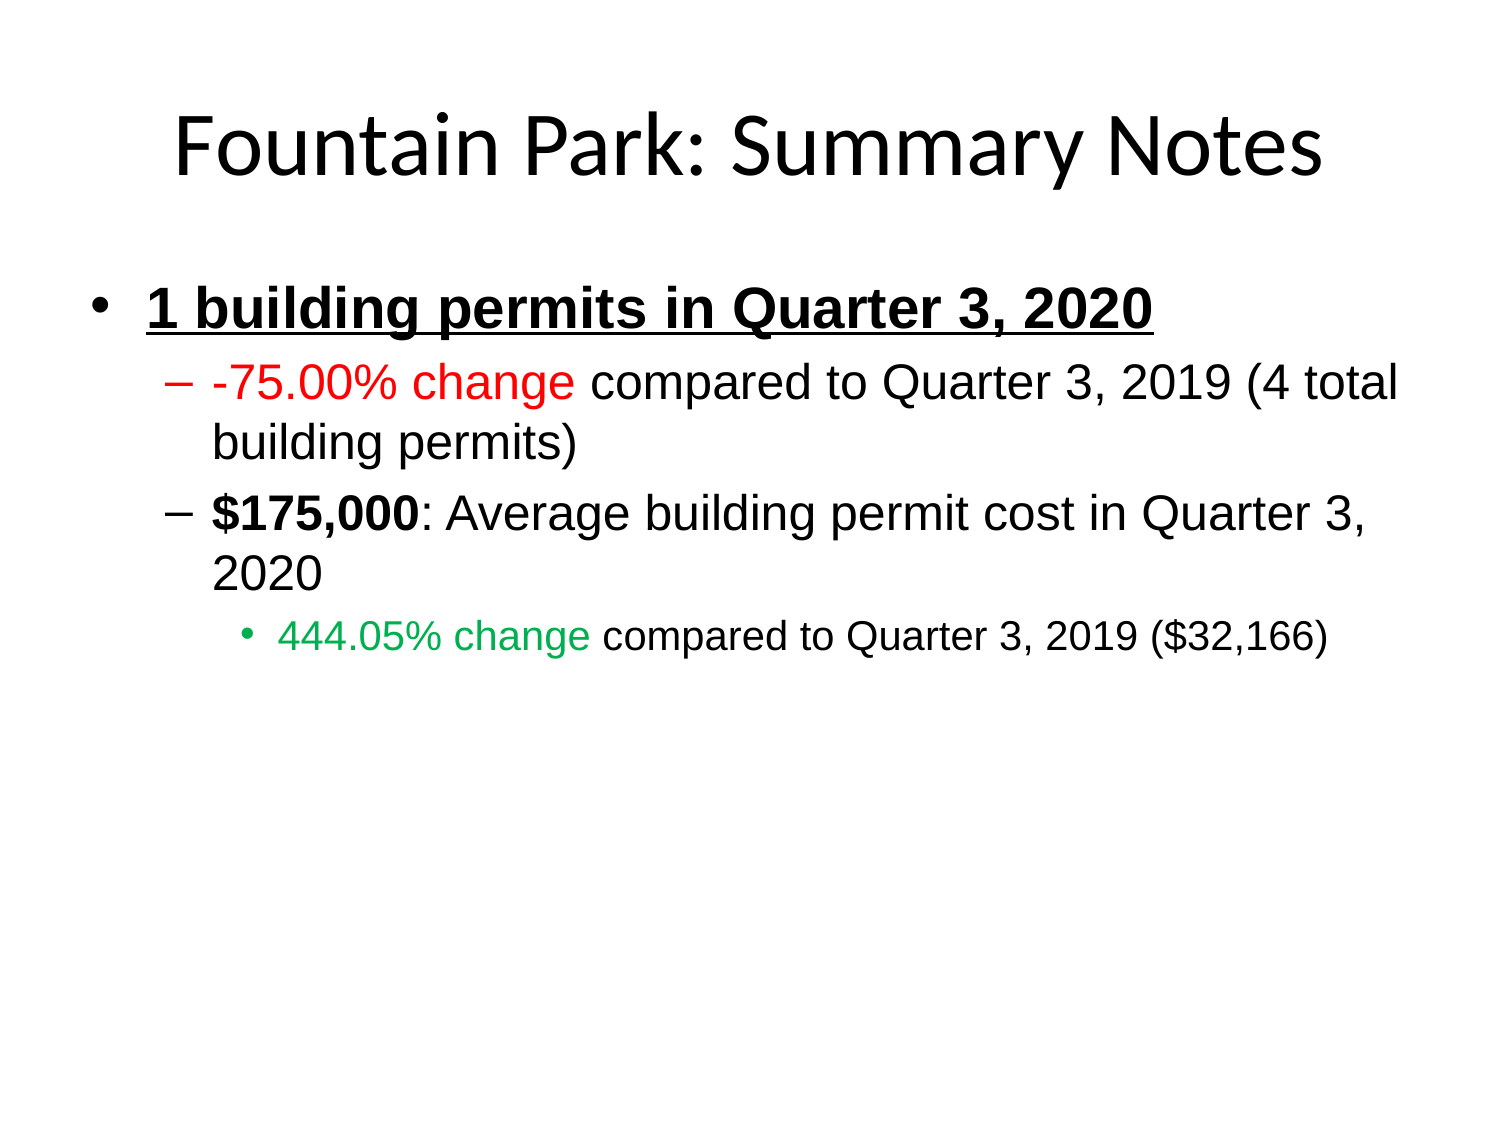

# Fountain Park: Summary Notes
1 building permits in Quarter 3, 2020
-75.00% change compared to Quarter 3, 2019 (4 total building permits)
$175,000: Average building permit cost in Quarter 3, 2020
444.05% change compared to Quarter 3, 2019 ($32,166)